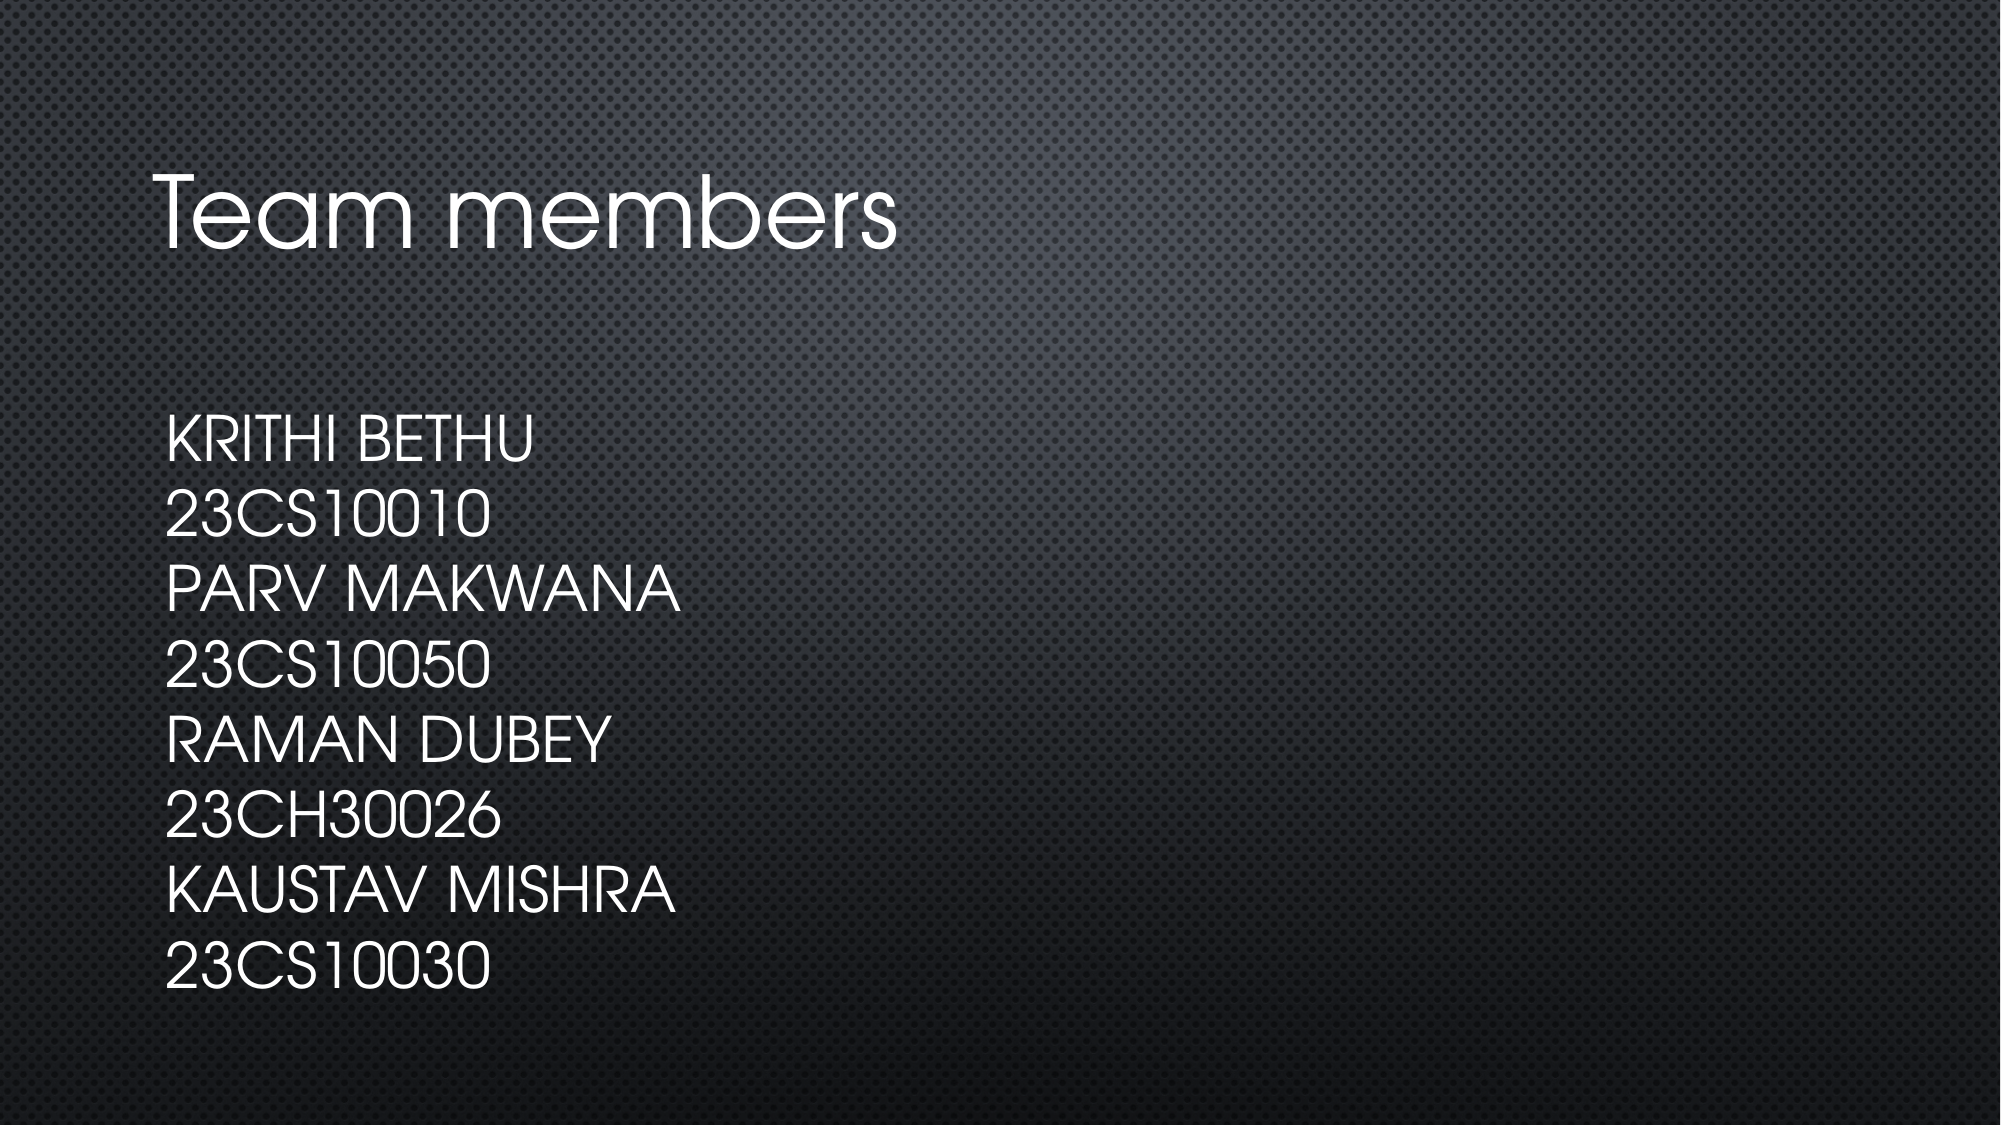

Team members
# Krithi bethu 23cs10010 parv makwana 23cs10050 raman Dubey 23ch30026 kaustav Mishra 23cs10030